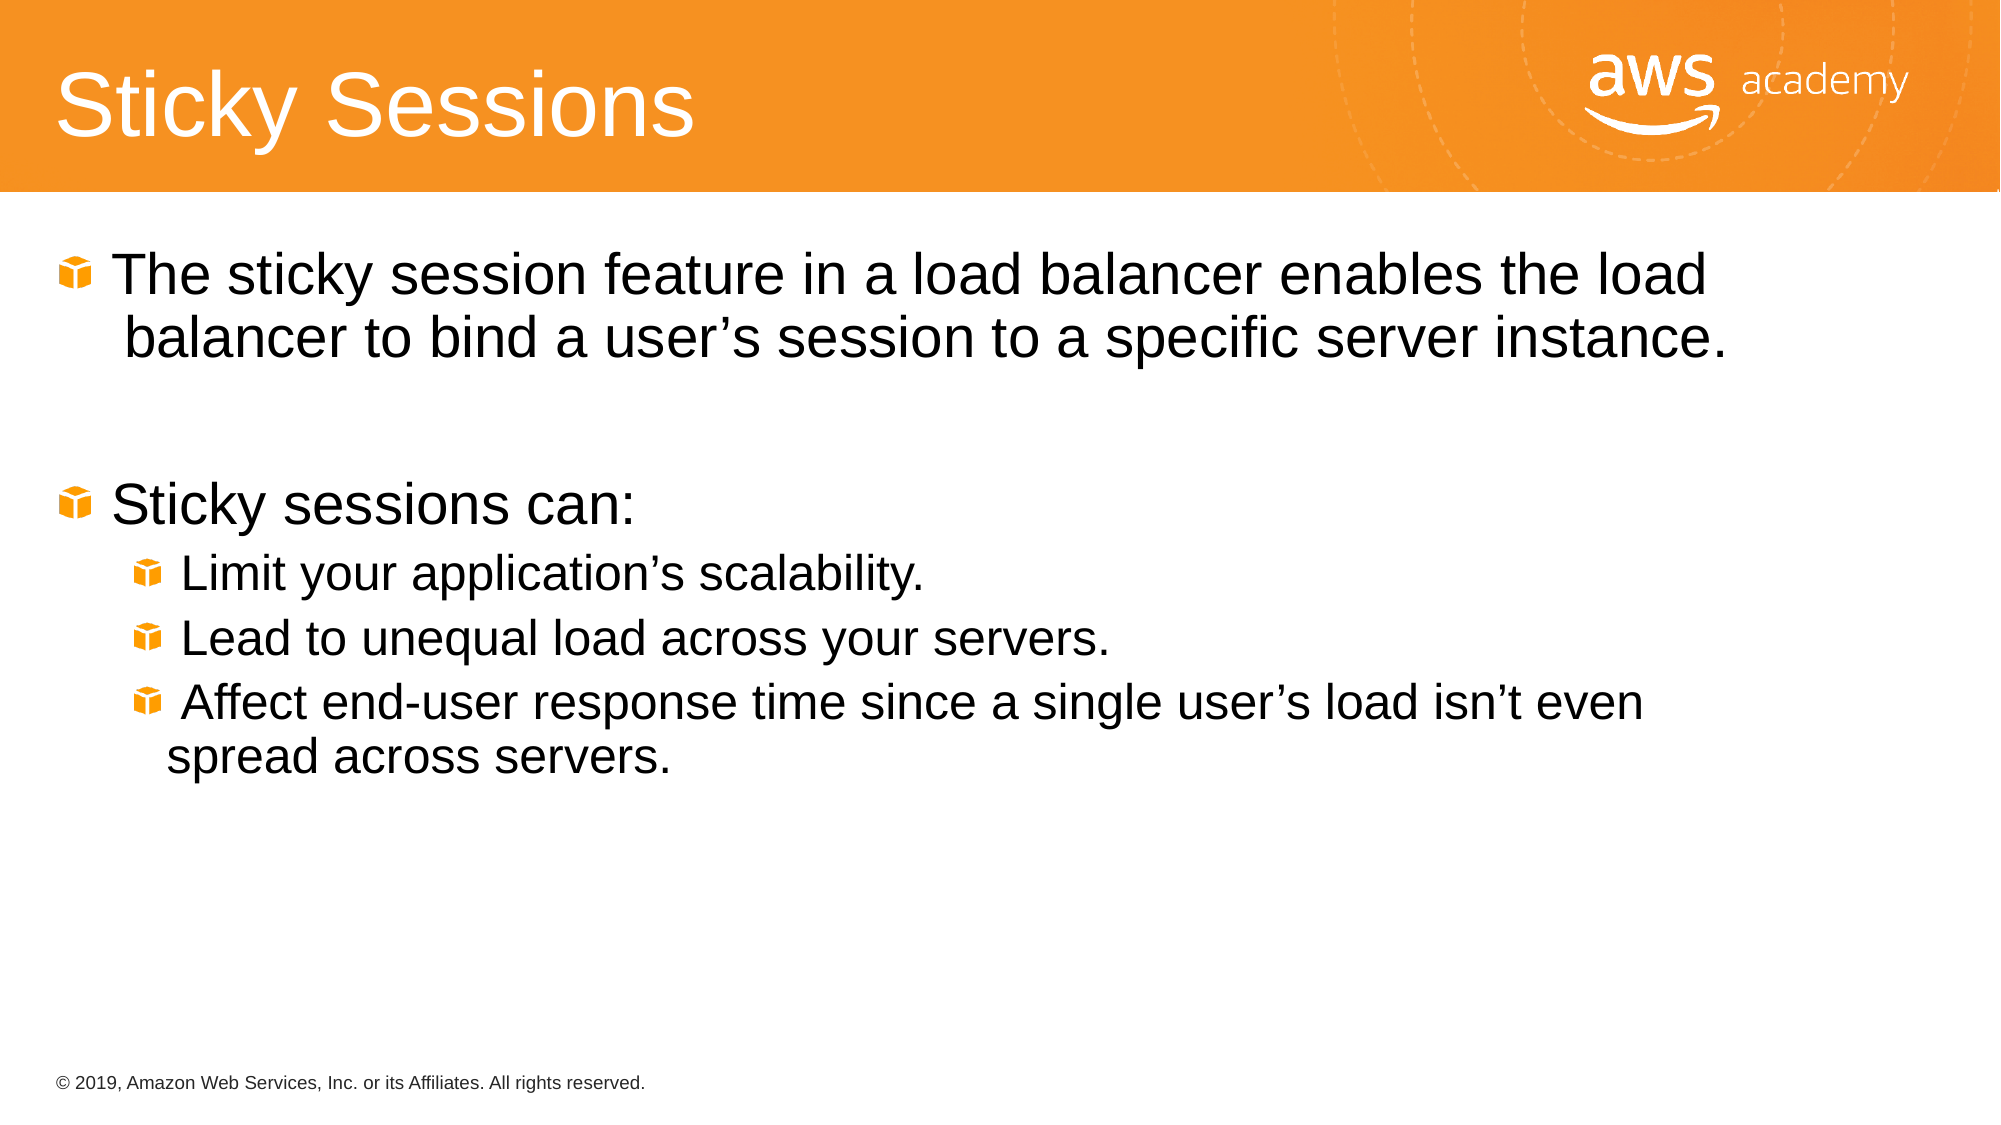

# Sticky Sessions
 The sticky session feature in a load balancer enables the load
  balancer to bind a user’s session to a specific server instance.

 Sticky sessions can:
 Limit your application’s scalability.
 Lead to unequal load across your servers.
 Affect end-user response time since a single user’s load isn’t even spread across servers.